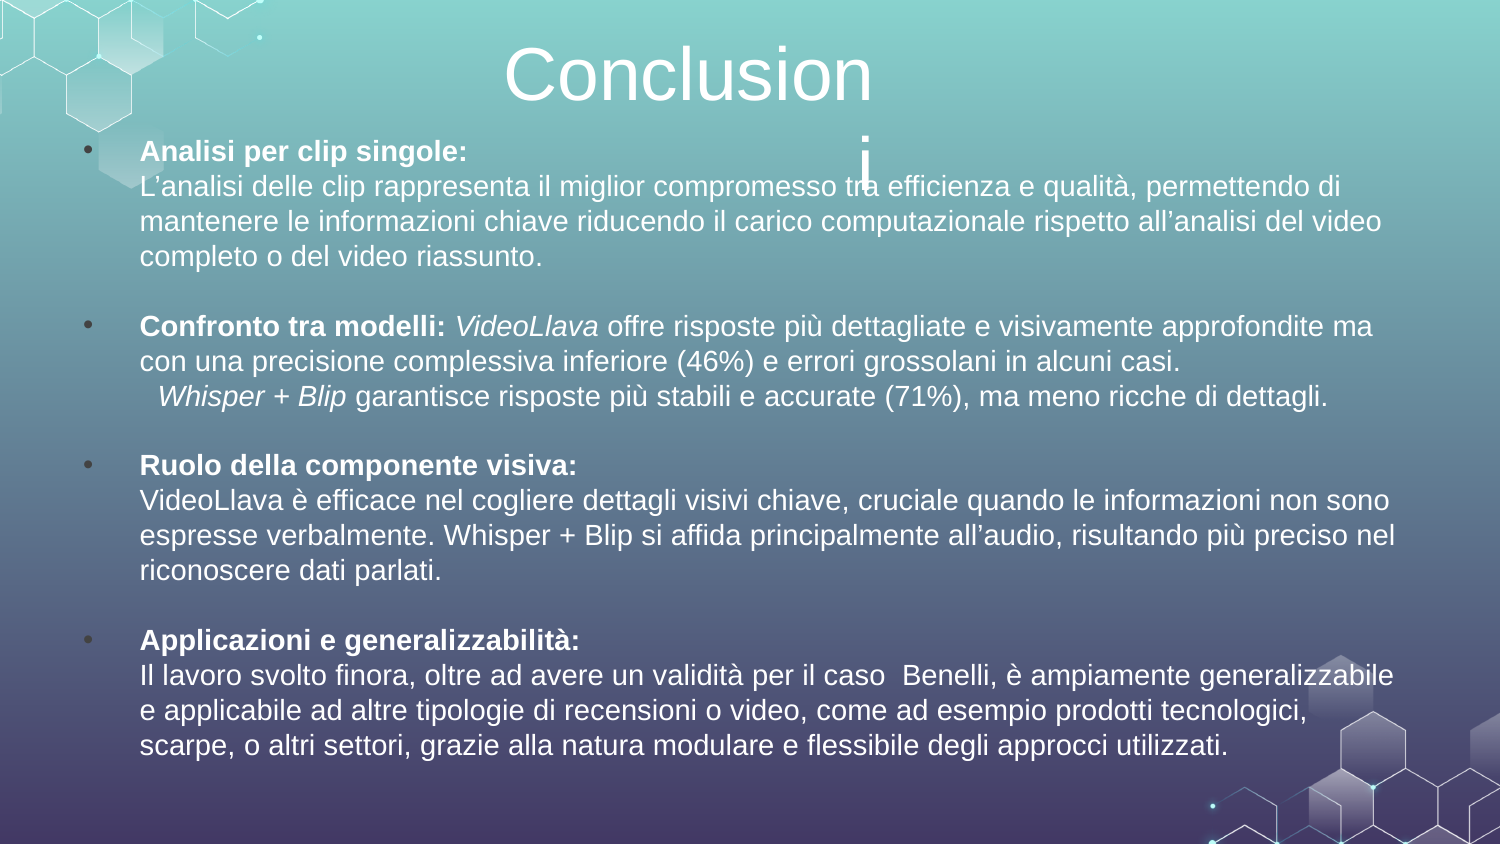

# Conclusioni
Analisi per clip singole:
L’analisi delle clip rappresenta il miglior compromesso tra efficienza e qualità, permettendo di mantenere le informazioni chiave riducendo il carico computazionale rispetto all’analisi del video completo o del video riassunto.

Confronto tra modelli: VideoLlava offre risposte più dettagliate e visivamente approfondite ma con una precisione complessiva inferiore (46%) e errori grossolani in alcuni casi.
         Whisper + Blip garantisce risposte più stabili e accurate (71%), ma meno ricche di dettagli.

Ruolo della componente visiva:
VideoLlava è efficace nel cogliere dettagli visivi chiave, cruciale quando le informazioni non sono espresse verbalmente. Whisper + Blip si affida principalmente all’audio, risultando più preciso nel riconoscere dati parlati.

Applicazioni e generalizzabilità:
Il lavoro svolto finora, oltre ad avere un validità per il caso  Benelli, è ampiamente generalizzabile e applicabile ad altre tipologie di recensioni o video, come ad esempio prodotti tecnologici, scarpe, o altri settori, grazie alla natura modulare e flessibile degli approcci utilizzati.